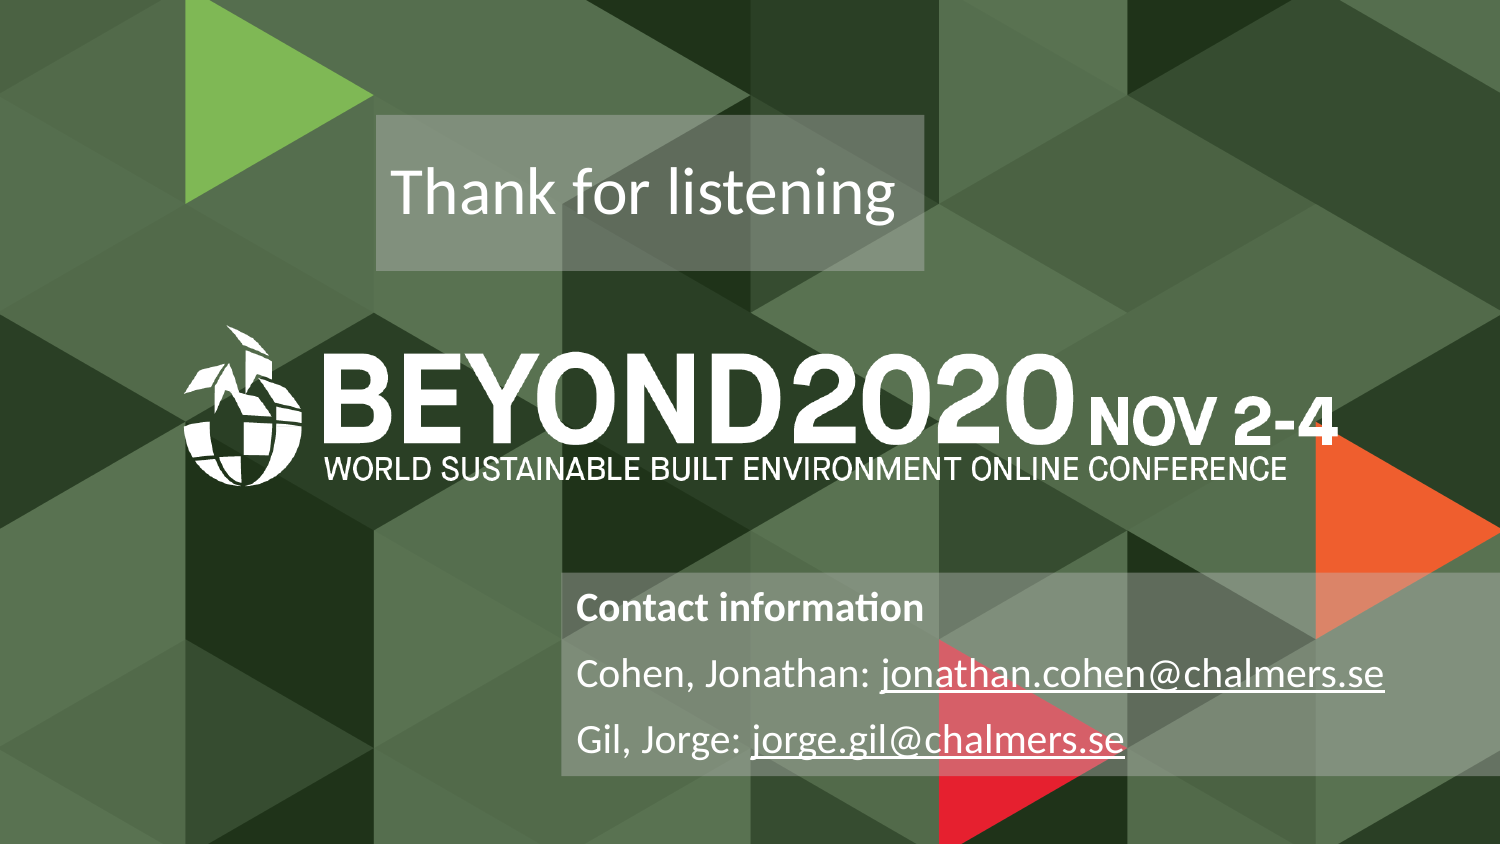

Thank for listening
Contact information
Cohen, Jonathan: jonathan.cohen@chalmers.se
Gil, Jorge: jorge.gil@chalmers.se